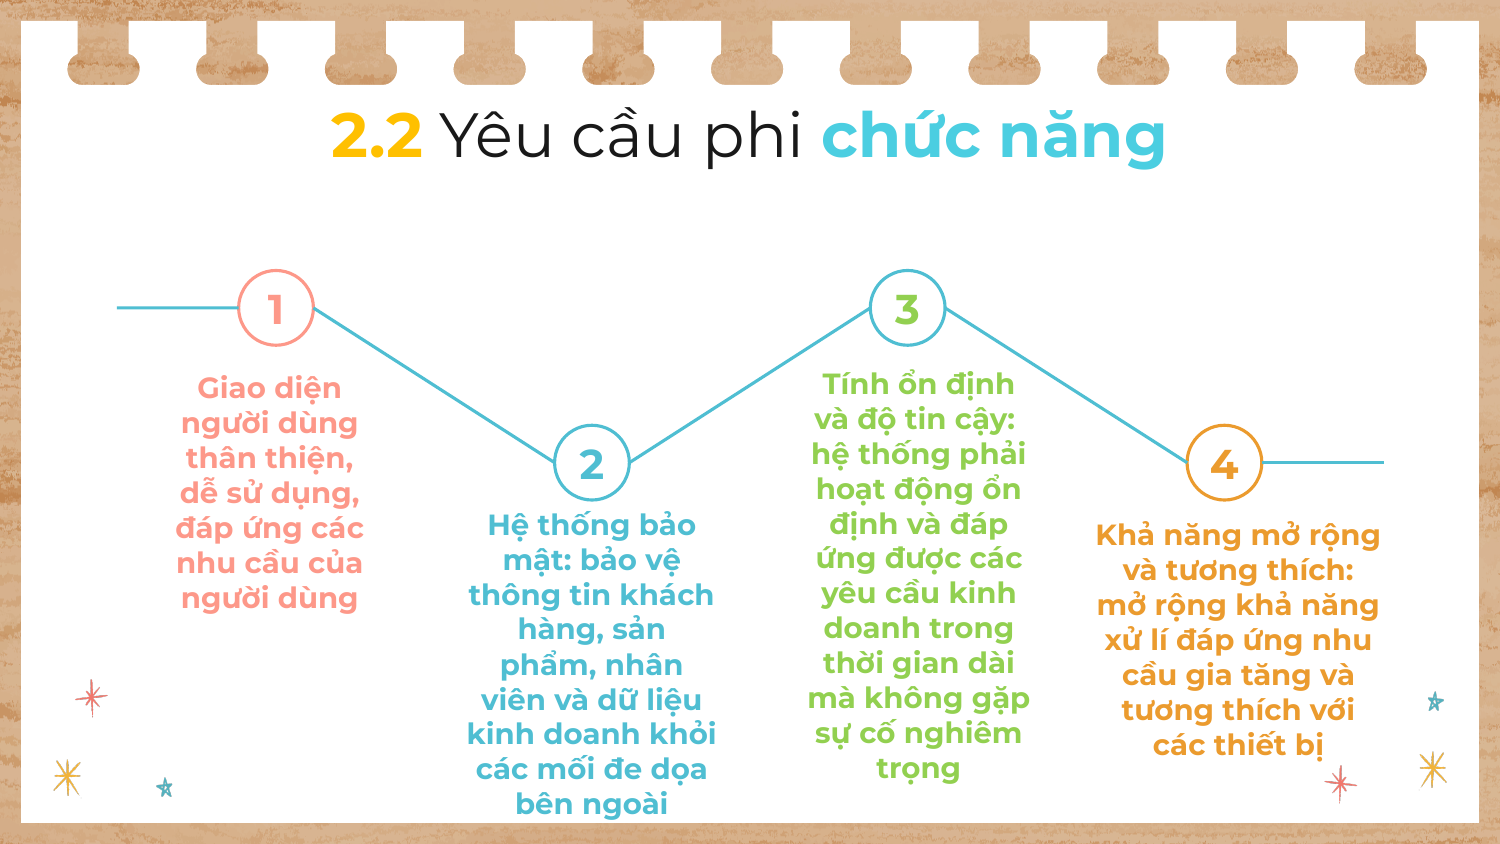

# 2.2 Yêu cầu phi chức năng
1
3
Tính ổn định và độ tin cậy:  hệ thống phải hoạt động ổn định và đáp ứng được các yêu cầu kinh doanh trong thời gian dài mà không gặp sự cố nghiêm trọng
Giao diện người dùng thân thiện, dễ sử dụng, đáp ứng các nhu cầu của người dùng
2
4
Hệ thống bảo mật: bảo vệ thông tin khách hàng, sản phẩm, nhân viên và dữ liệu kinh doanh khỏi các mối đe dọa bên ngoài
Khả năng mở rộng và tương thích: mở rộng khả năng xử lí đáp ứng nhu cầu gia tăng và tương thích với các thiết bị